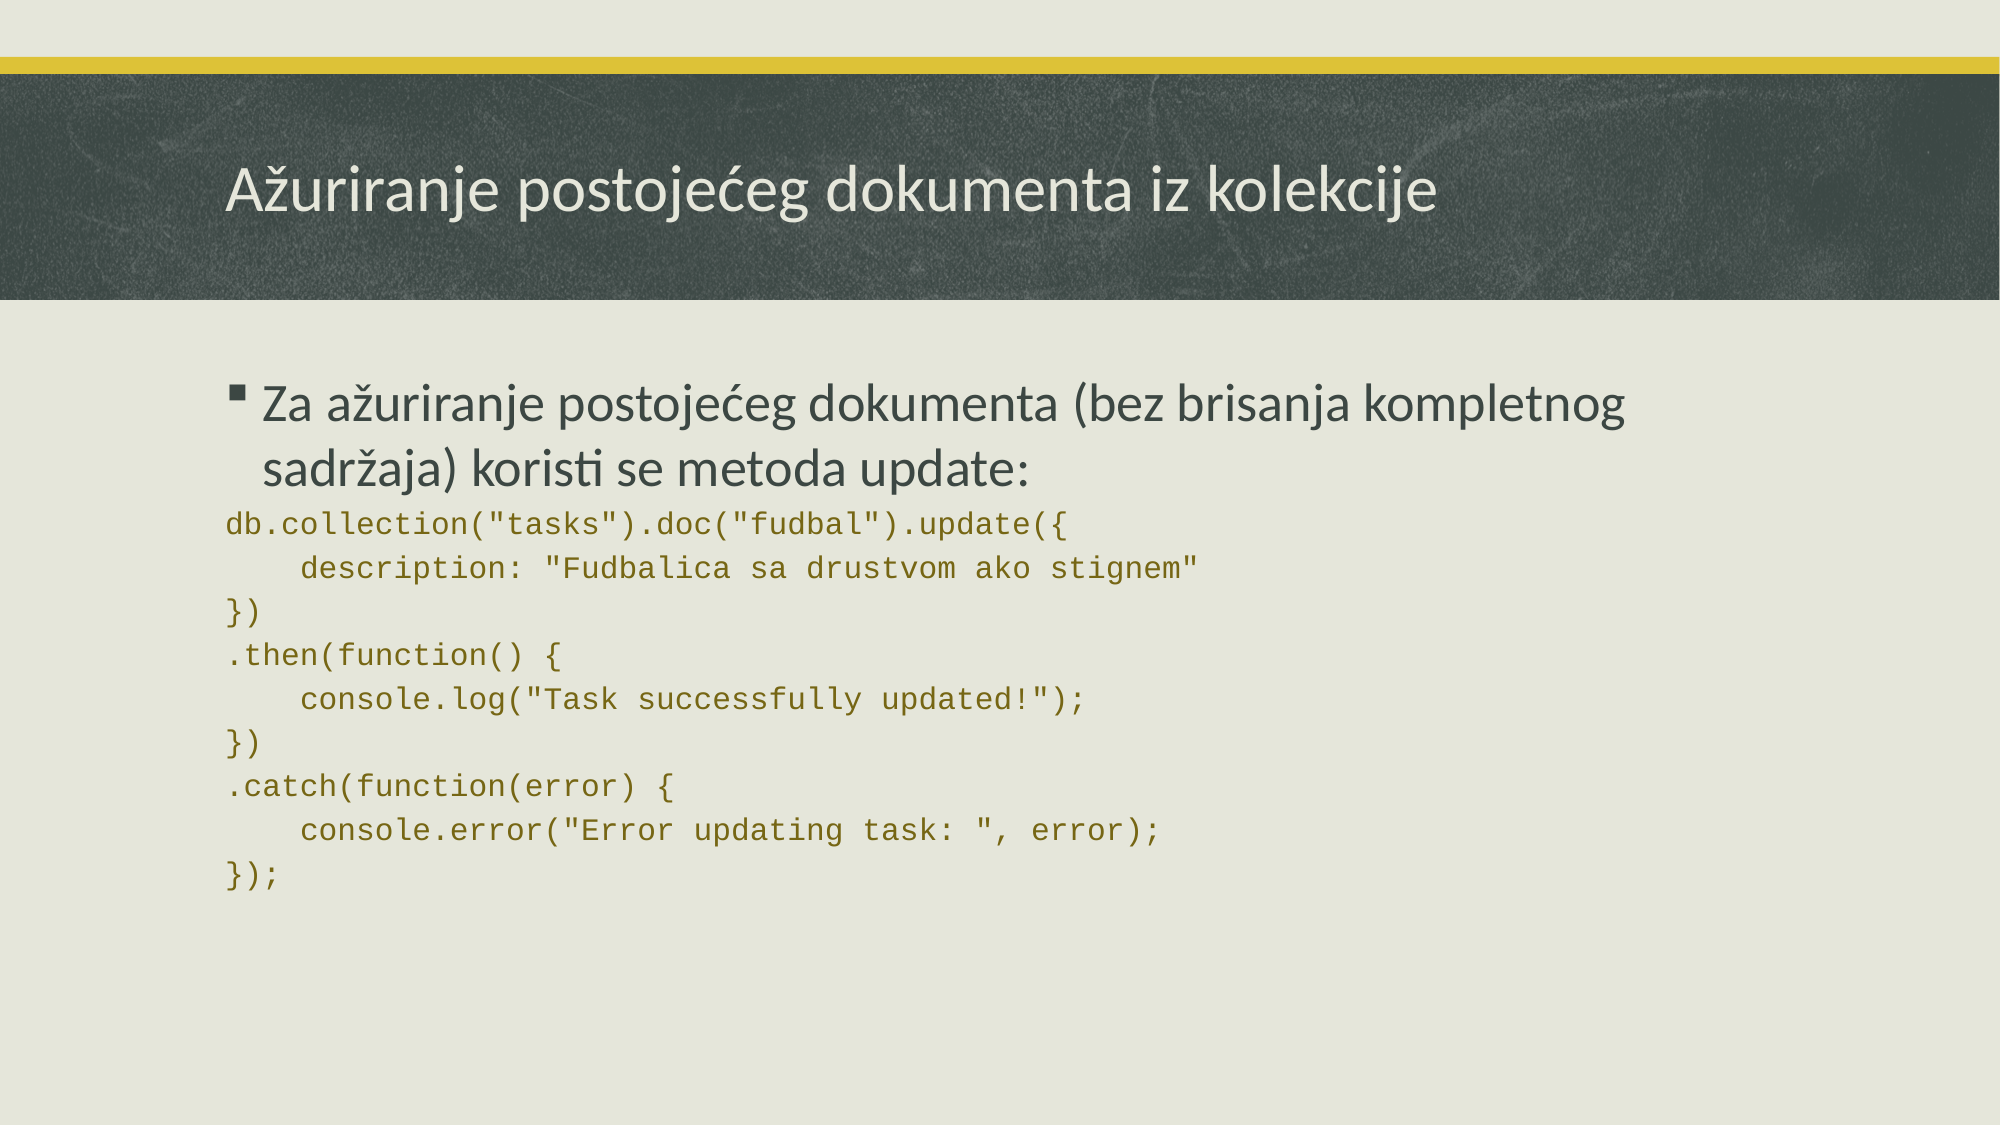

# Ažuriranje postojećeg dokumenta iz kolekcije
Za ažuriranje postojećeg dokumenta (bez brisanja kompletnog sadržaja) koristi se metoda update:
db.collection("tasks").doc("fudbal").update({
    description: "Fudbalica sa drustvom ako stignem"
})
.then(function() {
    console.log("Task successfully updated!");
})
.catch(function(error) {
    console.error("Error updating task: ", error);
});